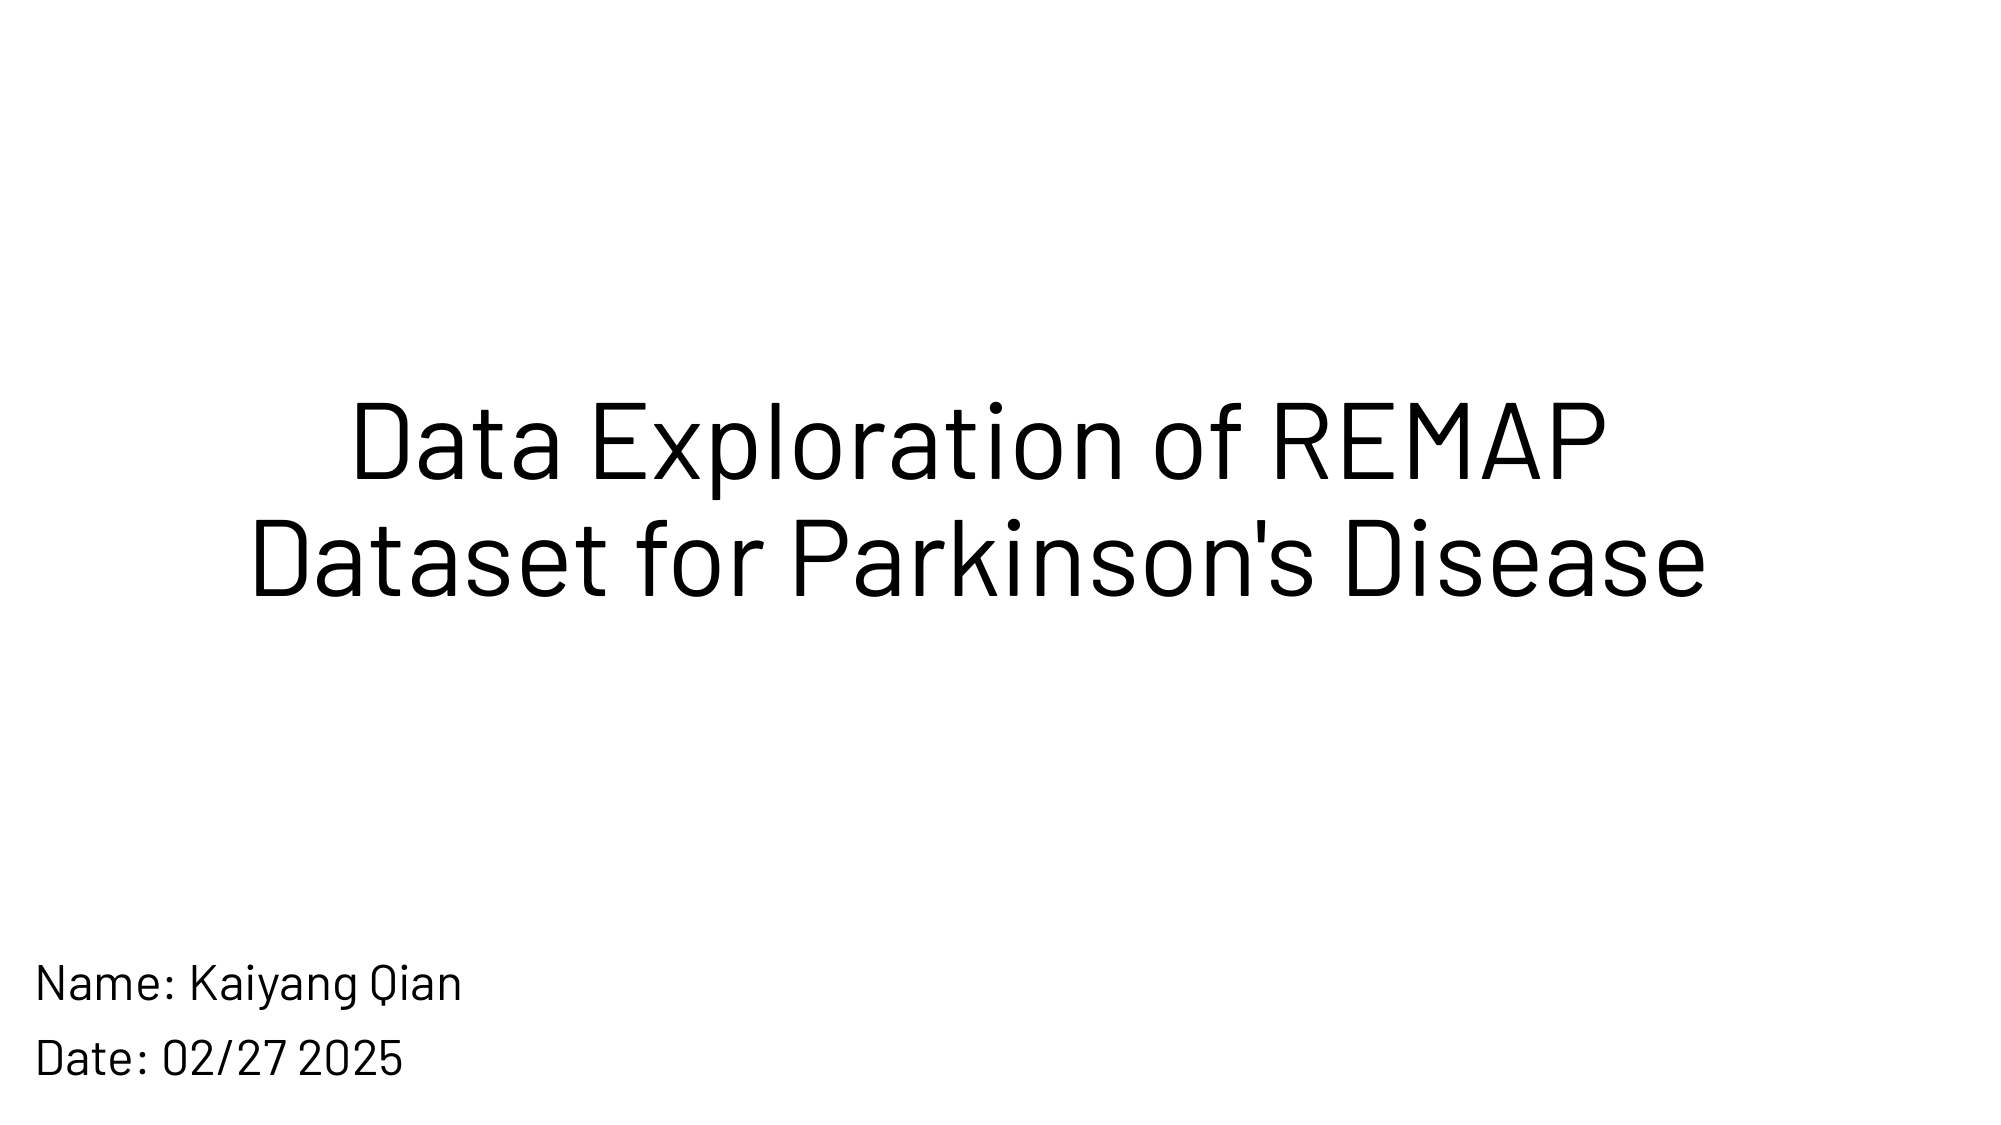

# Data Exploration of REMAP Dataset for Parkinson's Disease
Name: Kaiyang Qian
Date: 02/27 2025